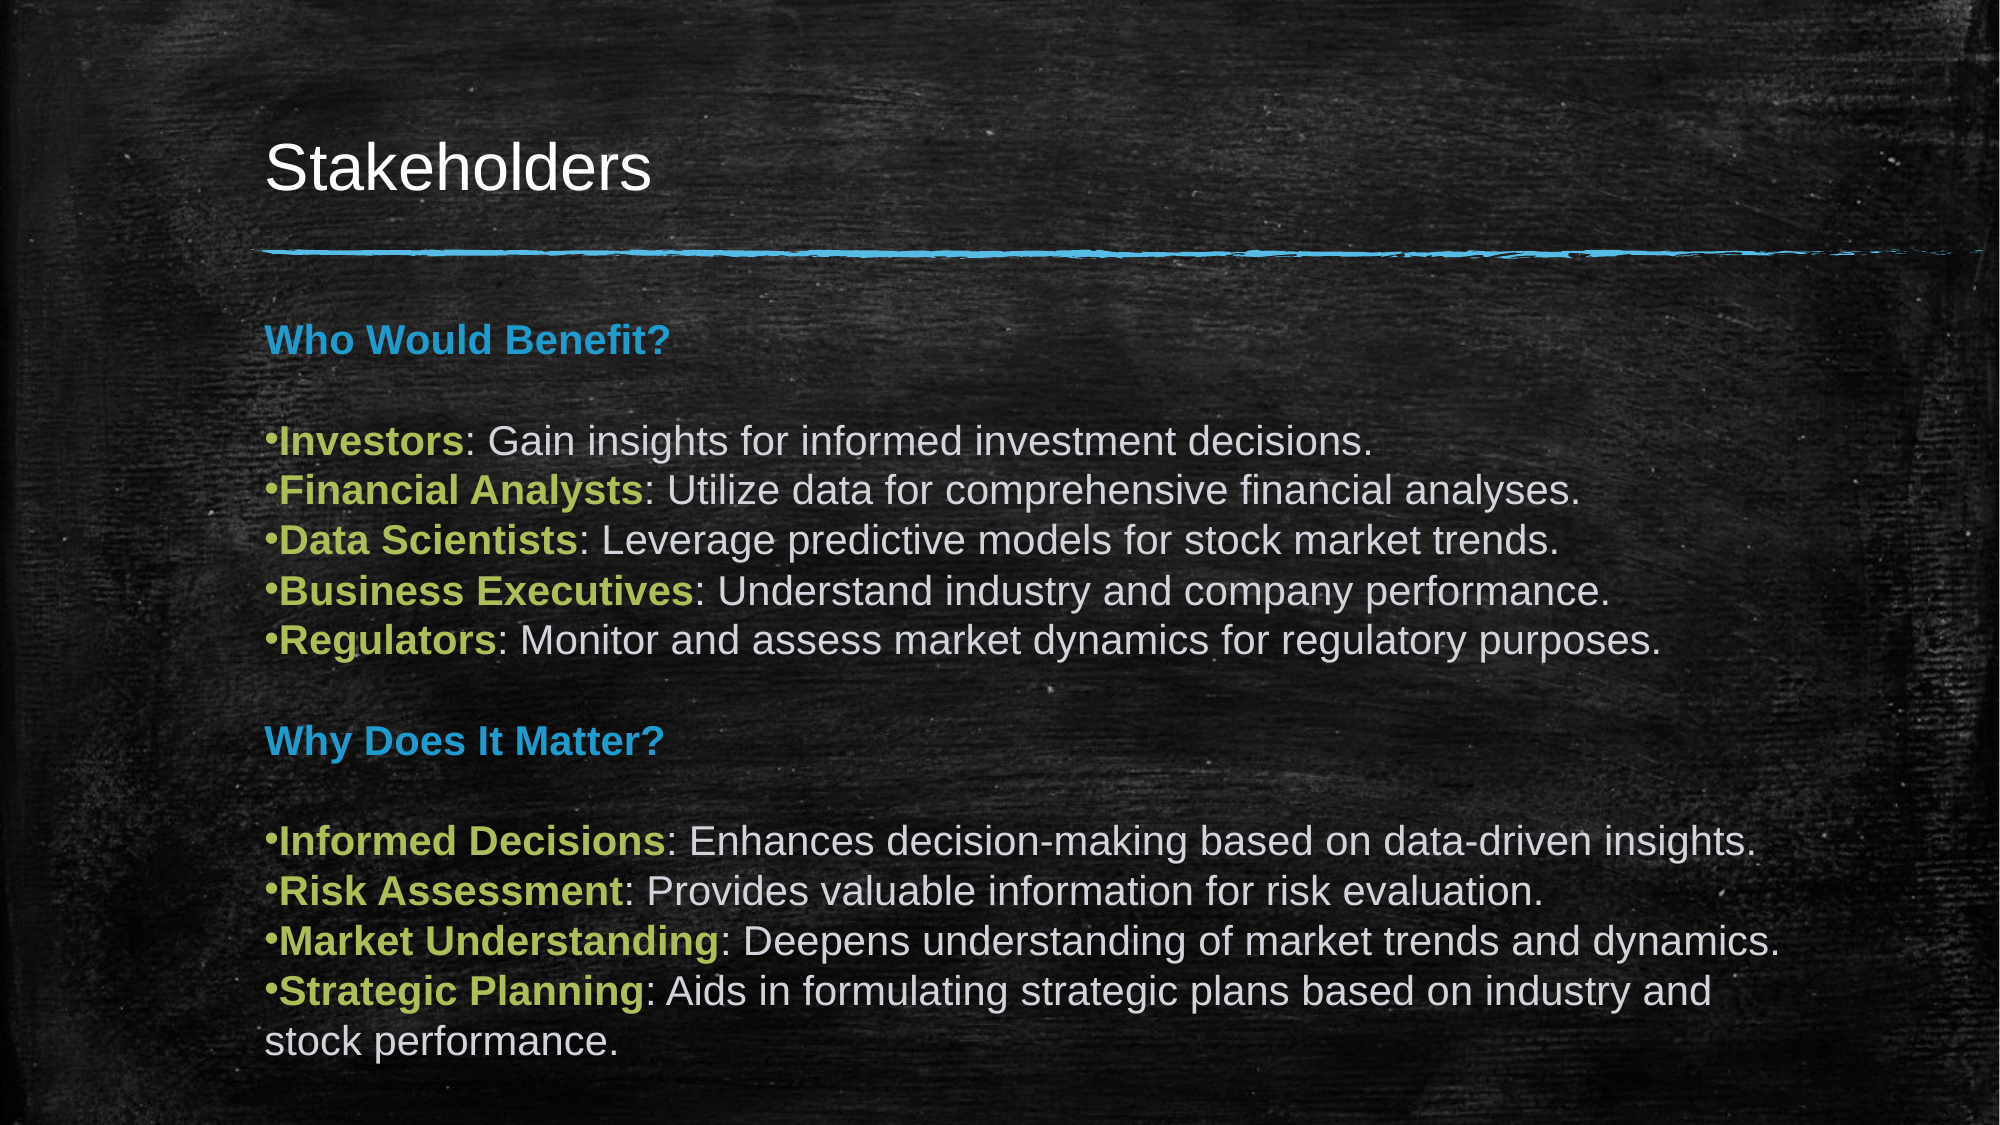

# Stakeholders
Who Would Benefit?

Investors: Gain insights for informed investment decisions.
Financial Analysts: Utilize data for comprehensive financial analyses.
Data Scientists: Leverage predictive models for stock market trends.
Business Executives: Understand industry and company performance.
Regulators: Monitor and assess market dynamics for regulatory purposes.

Why Does It Matter?

Informed Decisions: Enhances decision-making based on data-driven insights.
Risk Assessment: Provides valuable information for risk evaluation.
Market Understanding: Deepens understanding of market trends and dynamics.
Strategic Planning: Aids in formulating strategic plans based on industry and stock performance.